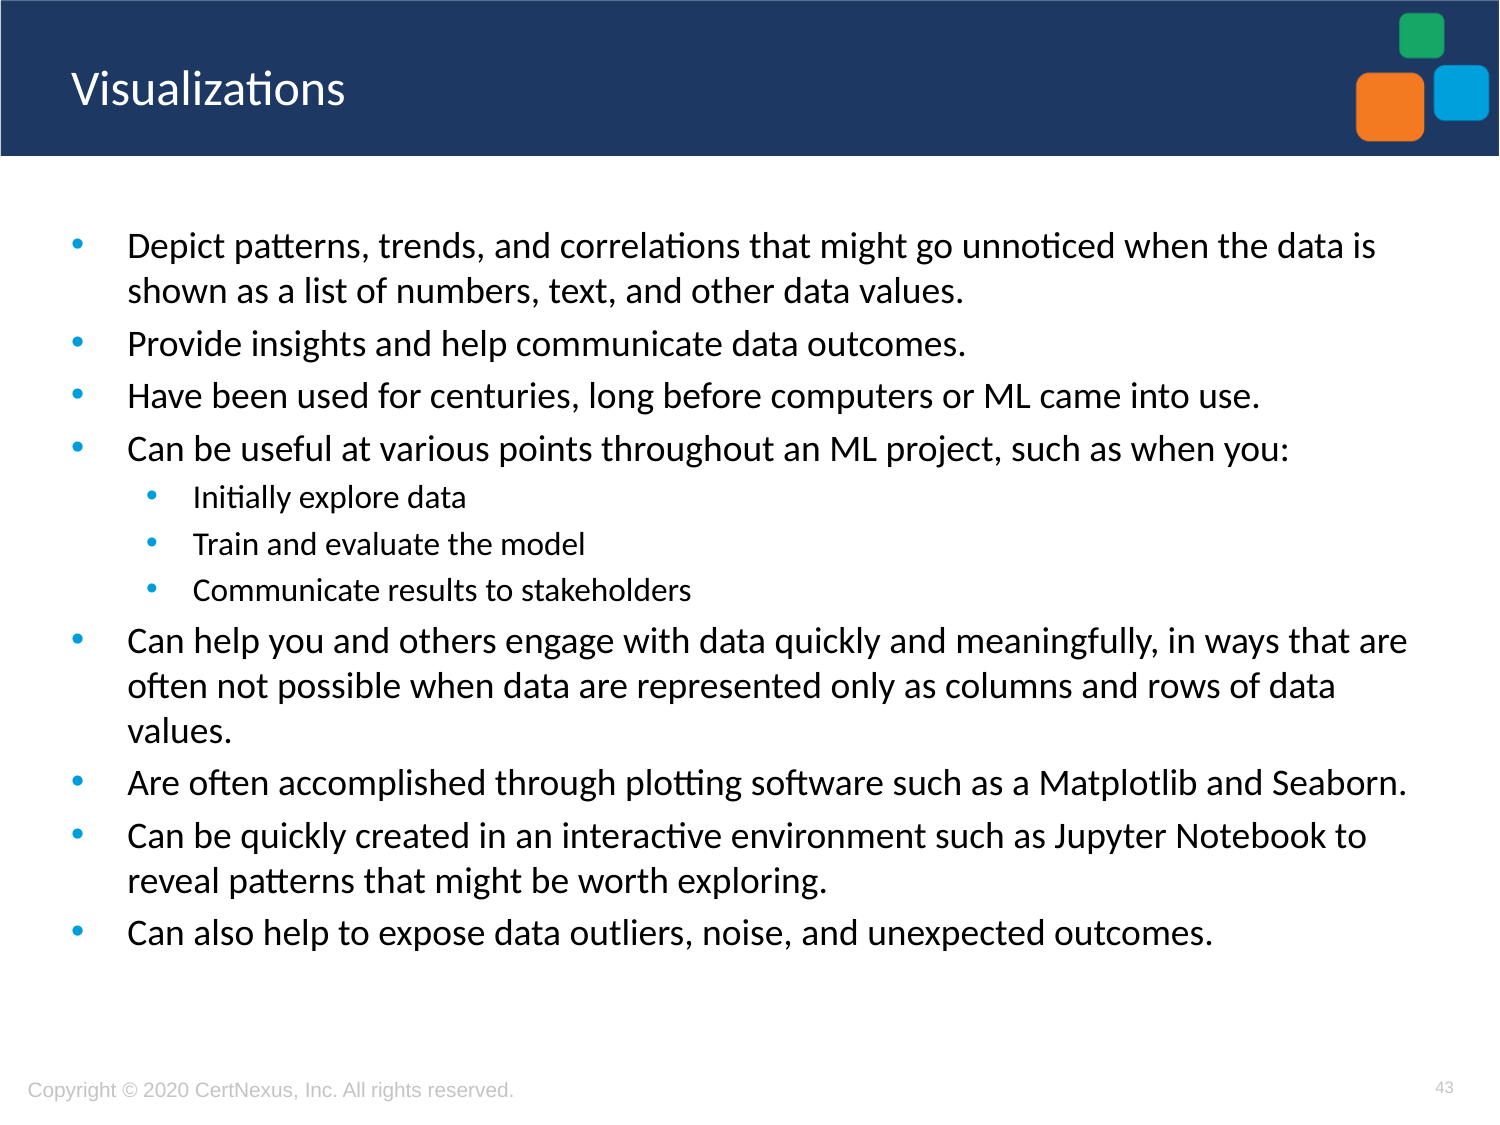

# Visualizations
Depict patterns, trends, and correlations that might go unnoticed when the data is shown as a list of numbers, text, and other data values.
Provide insights and help communicate data outcomes.
Have been used for centuries, long before computers or ML came into use.
Can be useful at various points throughout an ML project, such as when you:
Initially explore data
Train and evaluate the model
Communicate results to stakeholders
Can help you and others engage with data quickly and meaningfully, in ways that are often not possible when data are represented only as columns and rows of data values.
Are often accomplished through plotting software such as a Matplotlib and Seaborn.
Can be quickly created in an interactive environment such as Jupyter Notebook to reveal patterns that might be worth exploring.
Can also help to expose data outliers, noise, and unexpected outcomes.
43